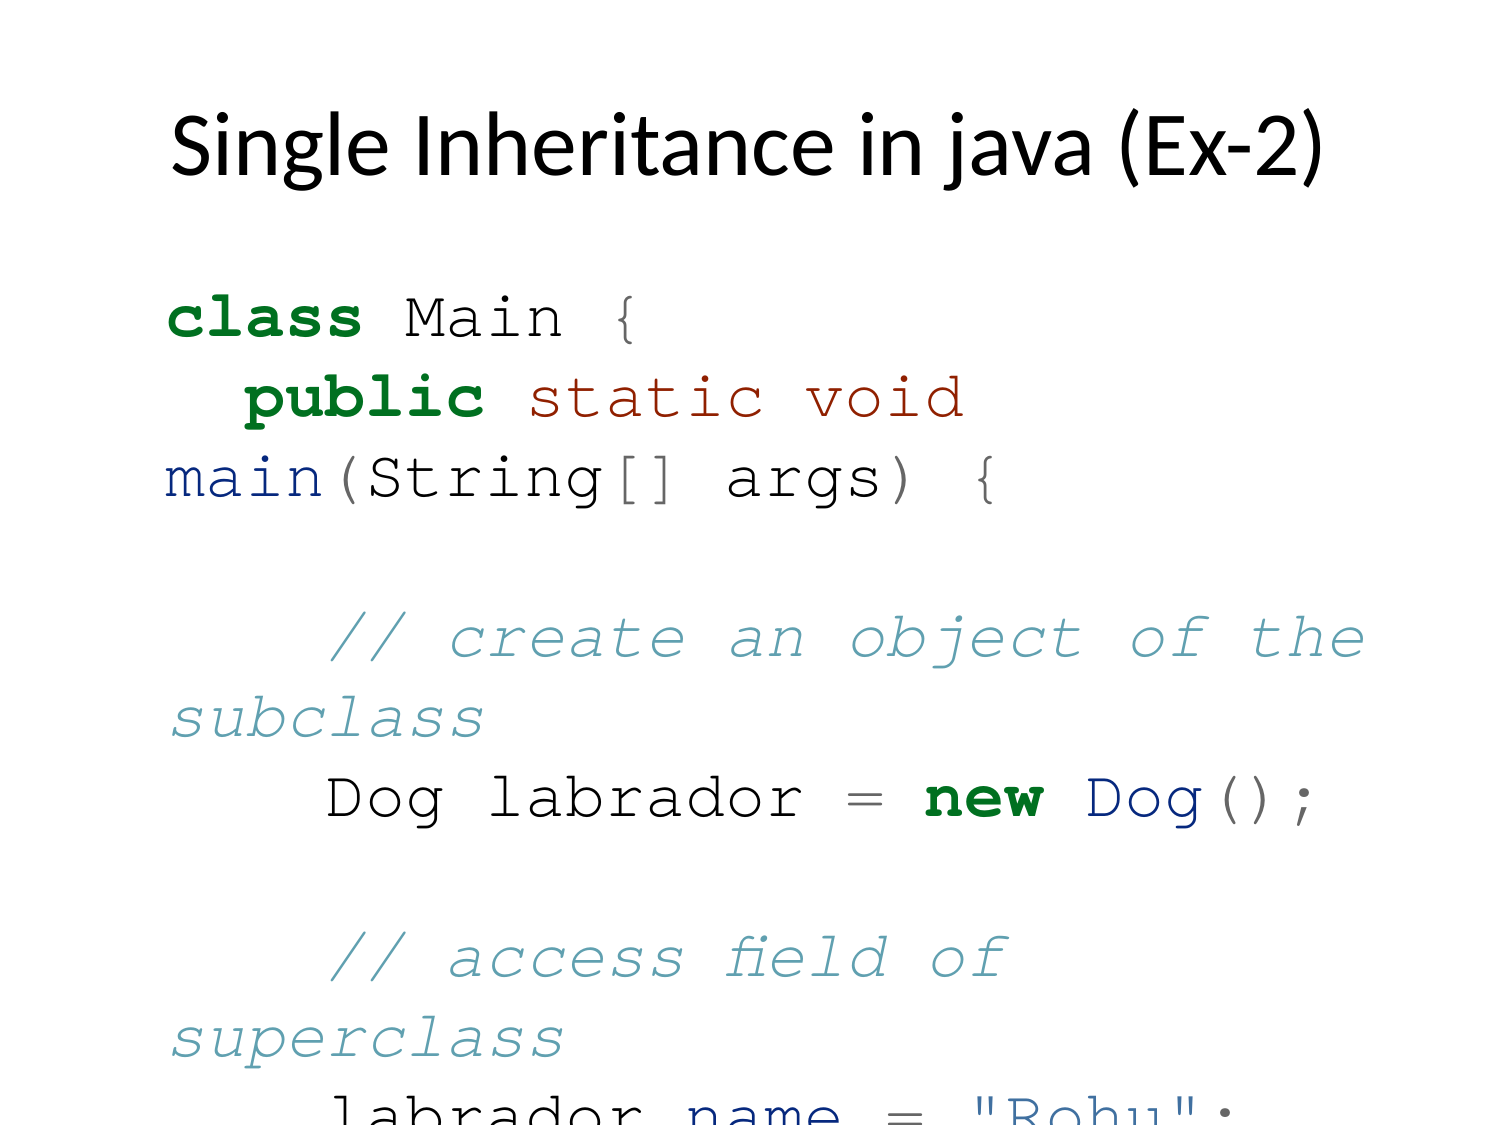

# Single Inheritance in java (Ex-2)
class Main {
  public static void main(String[] args) {
    // create an object of the subclass
    Dog labrador = new Dog();
    // access field of superclass
    labrador.name = "Rohu";
    labrador.display();
    // call method of superclass
    // using object of subclass
    labrador.eat();
  }
}